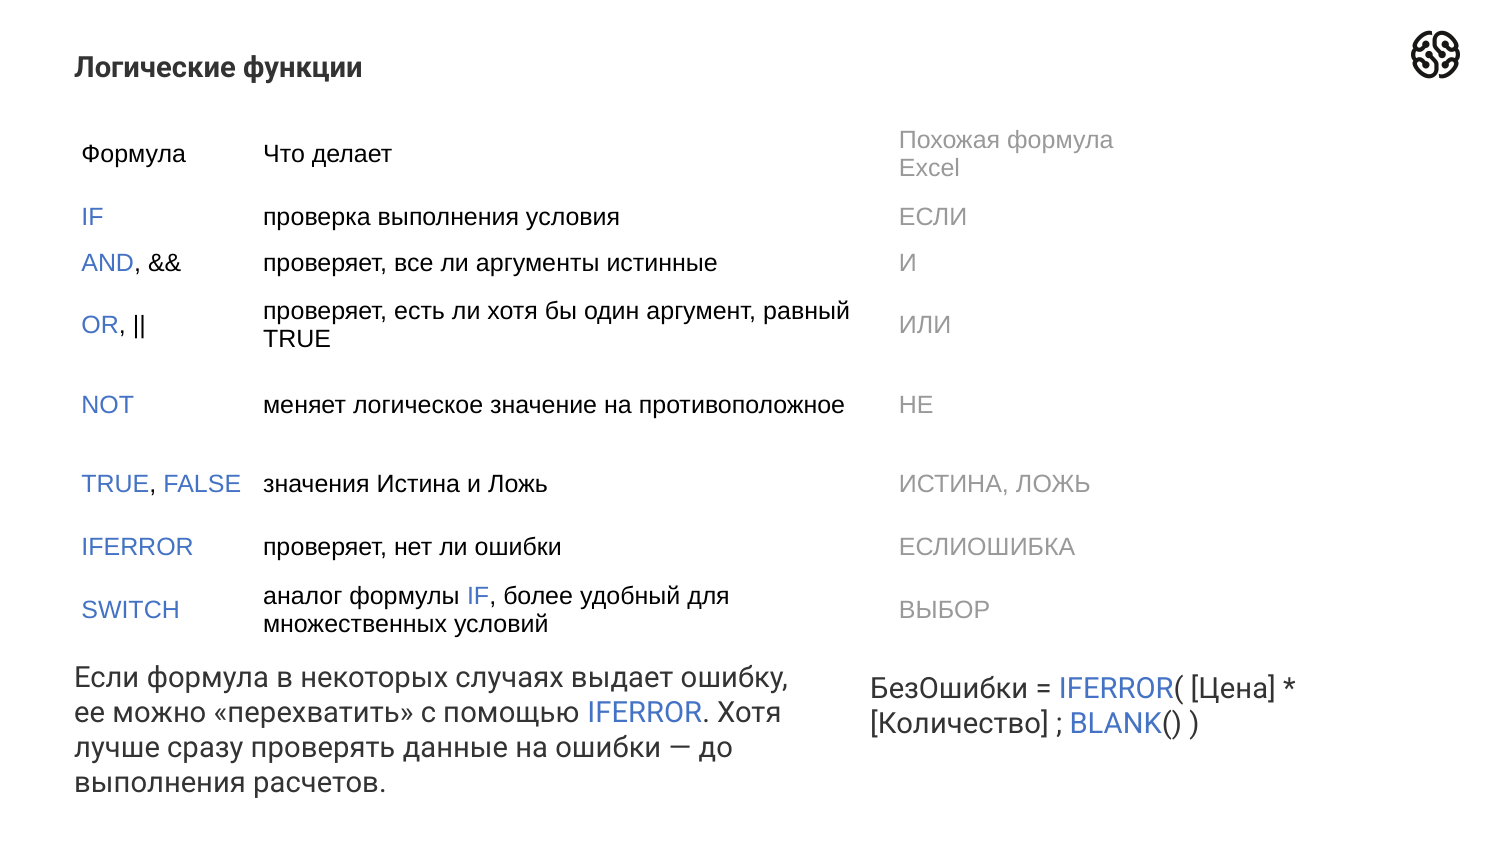

Логические функции
| Формула | Что делает | Похожая формула Excel |
| --- | --- | --- |
| IF | проверка выполнения условия | ЕСЛИ |
| AND, && | проверяет, все ли аргументы истинные | И |
| OR, || | проверяет, есть ли хотя бы один аргумент, равный TRUE | ИЛИ |
| NOT | меняет логическое значение на противоположное | НЕ |
| TRUE, FALSE | значения Истина и Ложь | ИСТИНА, ЛОЖЬ |
| IFERROR | проверяет, нет ли ошибки | ЕСЛИОШИБКА |
| SWITCH | аналог формулы IF, более удобный для множественных условий | ВЫБОР |
Если формула в некоторых случаях выдает ошибку, ее можно «перехватить» с помощью IFERROR. Хотя лучше сразу проверять данные на ошибки — до выполнения расчетов.
БезОшибки = IFERROR( [Цена] * [Количество] ; BLANK() )